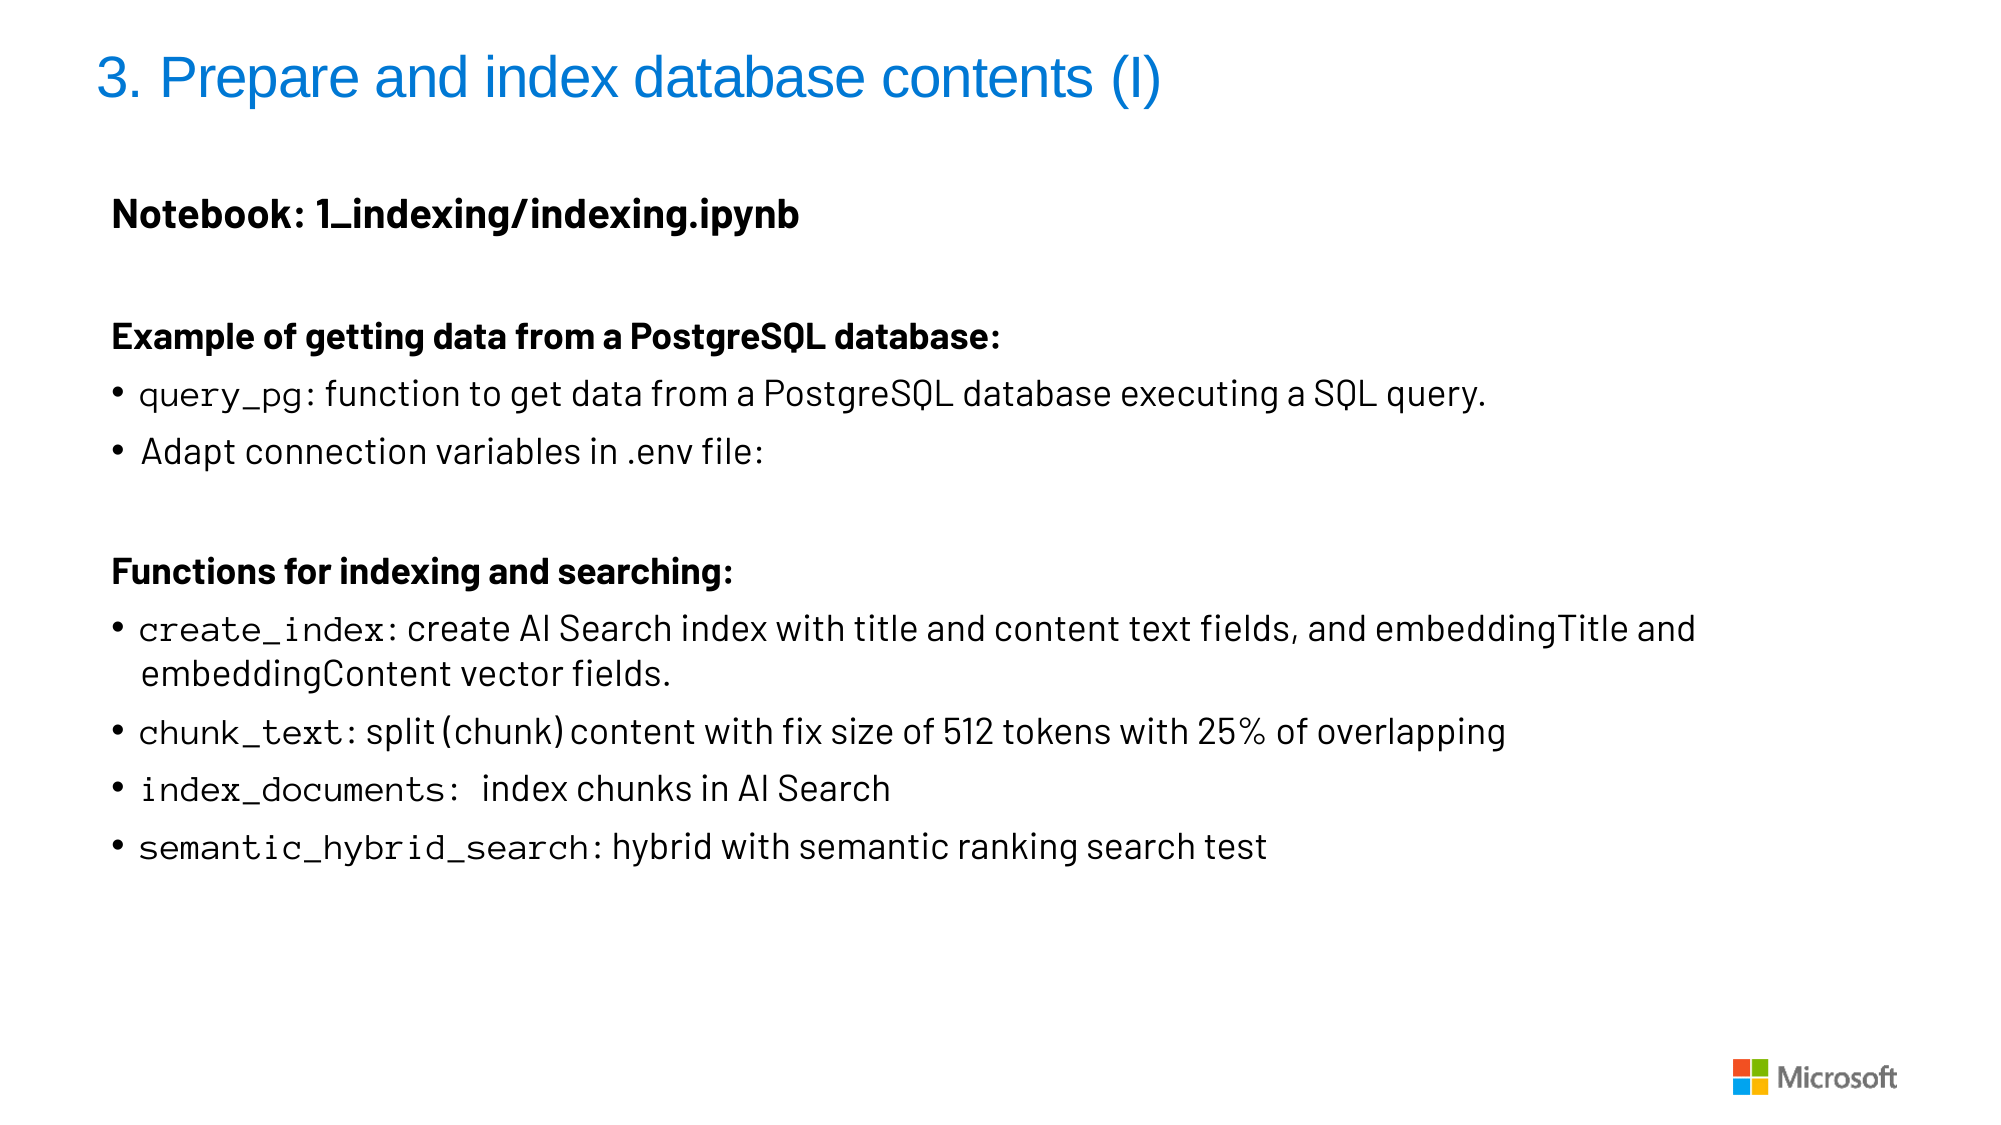

3. Prepare and index database contents (I)
Notebook: 1_indexing/indexing.ipynb

Example of getting data from a PostgreSQL database:
query_pg: function to get data from a PostgreSQL database executing a SQL query.
Adapt connection variables in .env file:

Functions for indexing and searching:
create_index: create AI Search index with title and content text fields, and embeddingTitle and embeddingContent vector fields.
chunk_text: split (chunk) content with fix size of 512 tokens with 25% of overlapping
index_documents: index chunks in AI Search
semantic_hybrid_search: hybrid with semantic ranking search test